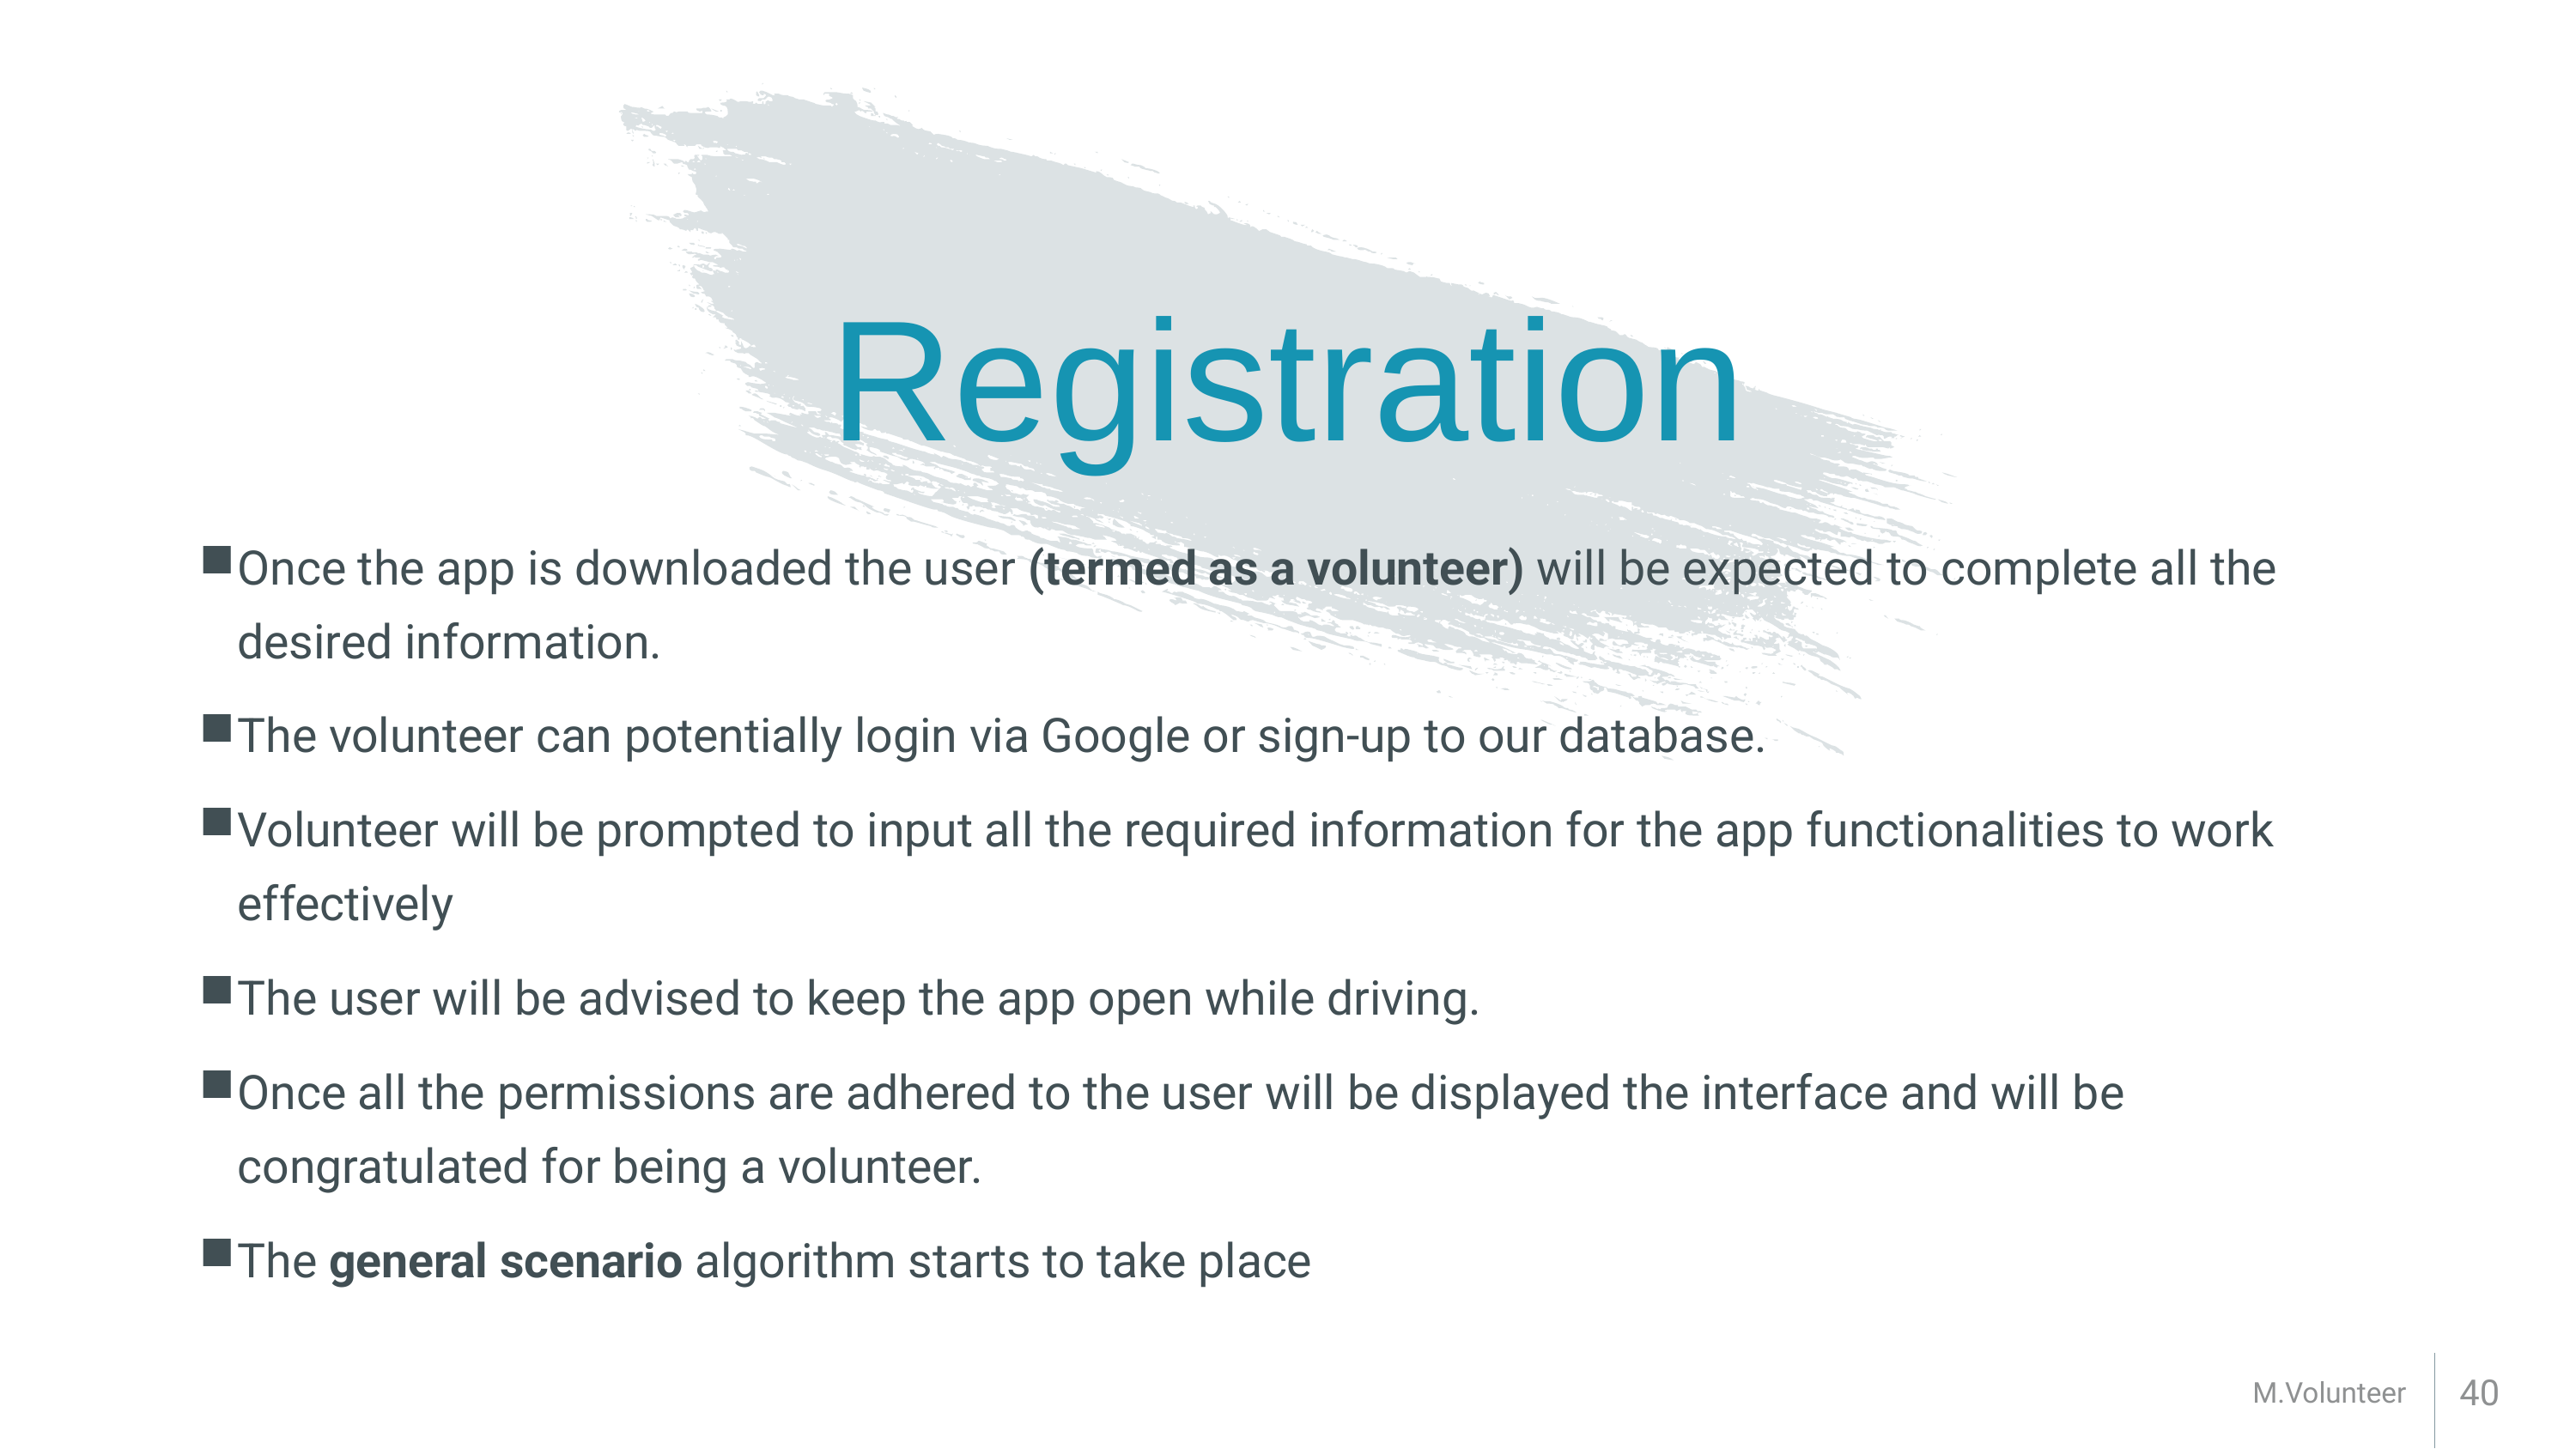

# Registration
Once the app is downloaded the user (termed as a volunteer) will be expected to complete all the desired information.
The volunteer can potentially login via Google or sign-up to our database.
Volunteer will be prompted to input all the required information for the app functionalities to work effectively
The user will be advised to keep the app open while driving.
Once all the permissions are adhered to the user will be displayed the interface and will be congratulated for being a volunteer.
The general scenario algorithm starts to take place
40
M.Volunteer